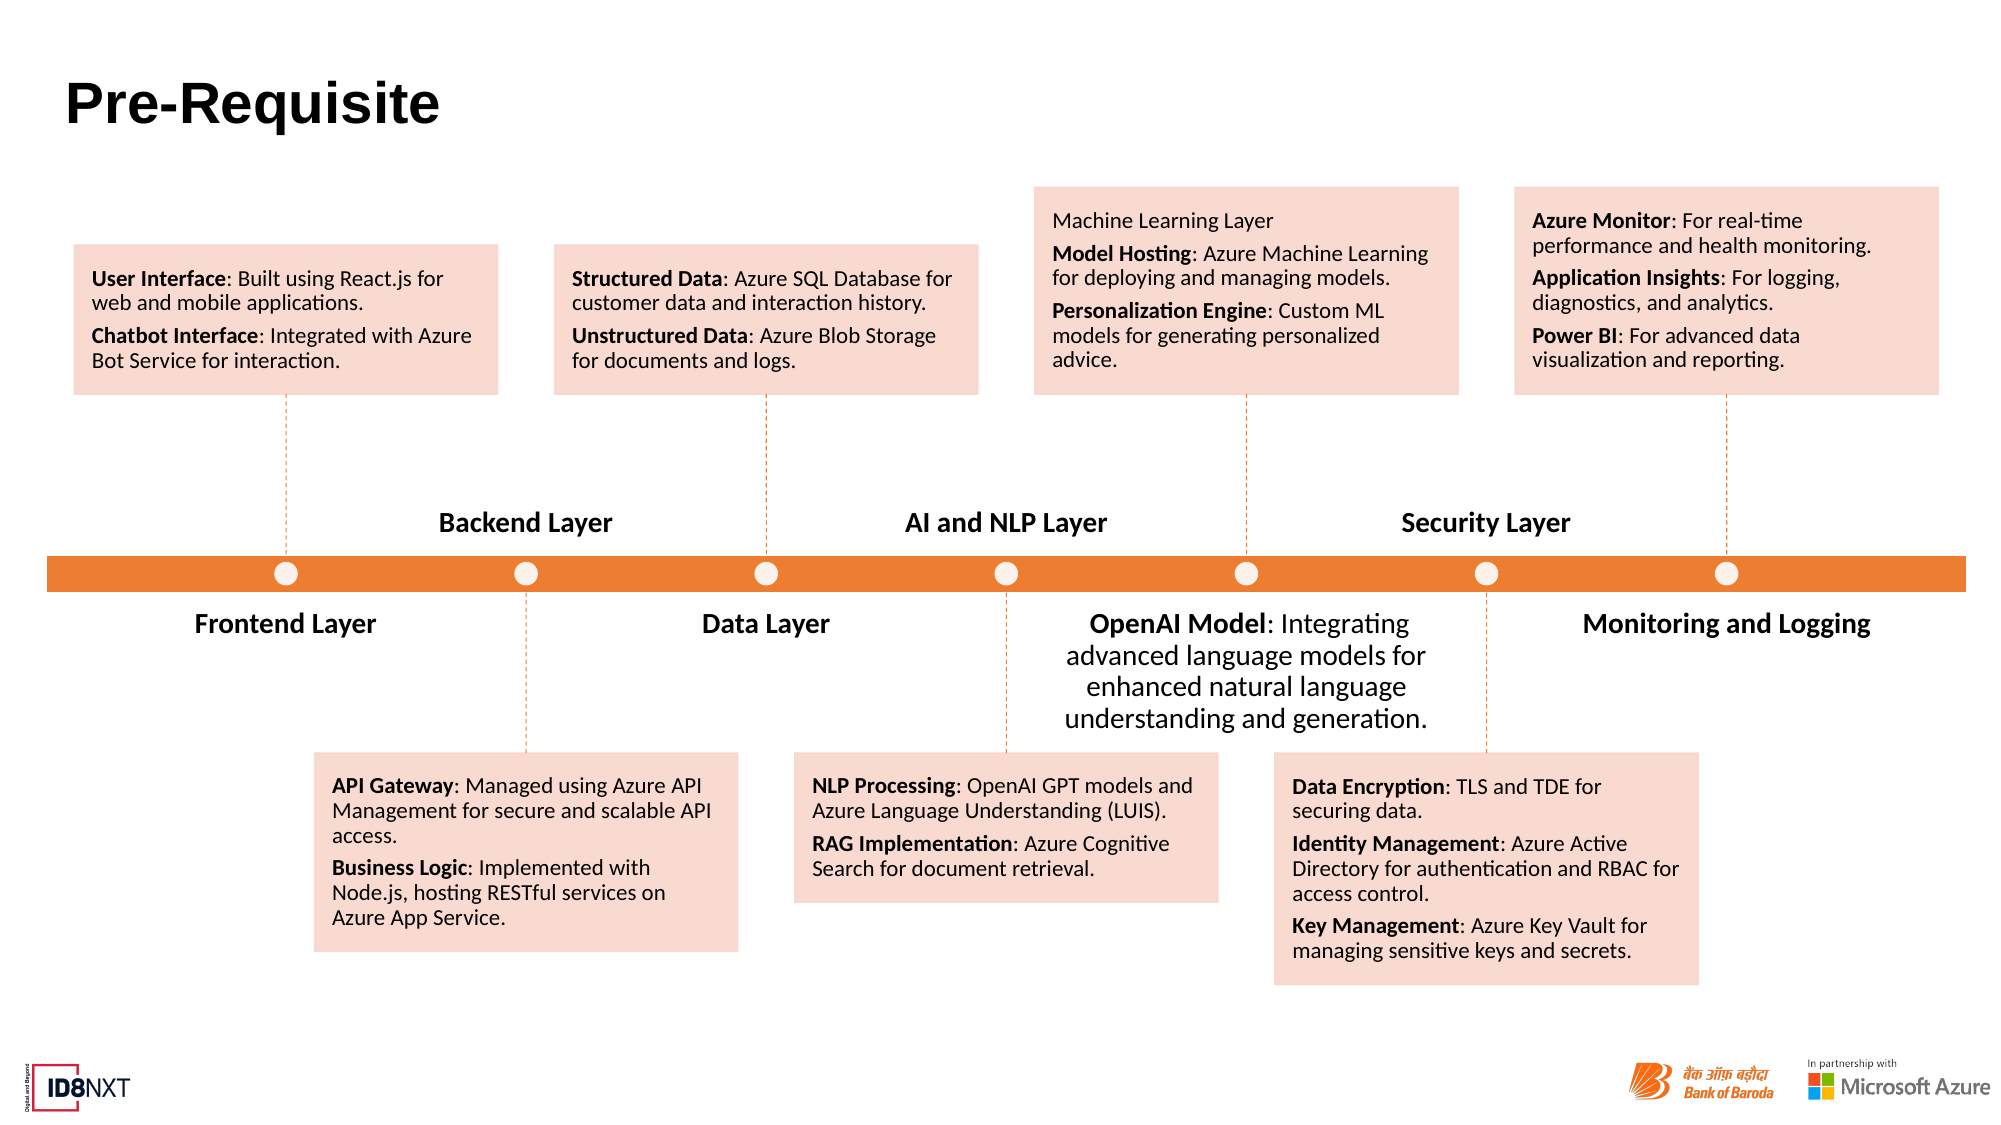

Pre-Requisite​
Frontend Layer
User Interface: Built using React.js for web and mobile applications.
Chatbot Interface: Integrated with Azure Bot Service for interaction.
Backend Layer
API Gateway: Managed using Azure API Management for secure and scalable API access.
Business Logic: Implemented with Node.js, hosting RESTful services on Azure App Service.
Data Layer
Structured Data: Azure SQL Database for customer data and interaction history.
Unstructured Data: Azure Blob Storage for documents and logs.
AI and NLP Layer
NLP Processing: OpenAI GPT models and Azure Language Understanding (LUIS).
RAG Implementation: Azure Cognitive Search for document retrieval.
 OpenAI Model: Integrating advanced language models for enhanced natural language understanding and generation.
Machine Learning Layer
Model Hosting: Azure Machine Learning for deploying and managing models.
Personalization Engine: Custom ML models for generating personalized advice.
Security Layer
Data Encryption: TLS and TDE for securing data.
Identity Management: Azure Active Directory for authentication and RBAC for access control.
Key Management: Azure Key Vault for managing sensitive keys and secrets.
Monitoring and Logging
Azure Monitor: For real-time performance and health monitoring.
Application Insights: For logging, diagnostics, and analytics.
Power BI: For advanced data visualization and reporting.
# Technical  Architecture